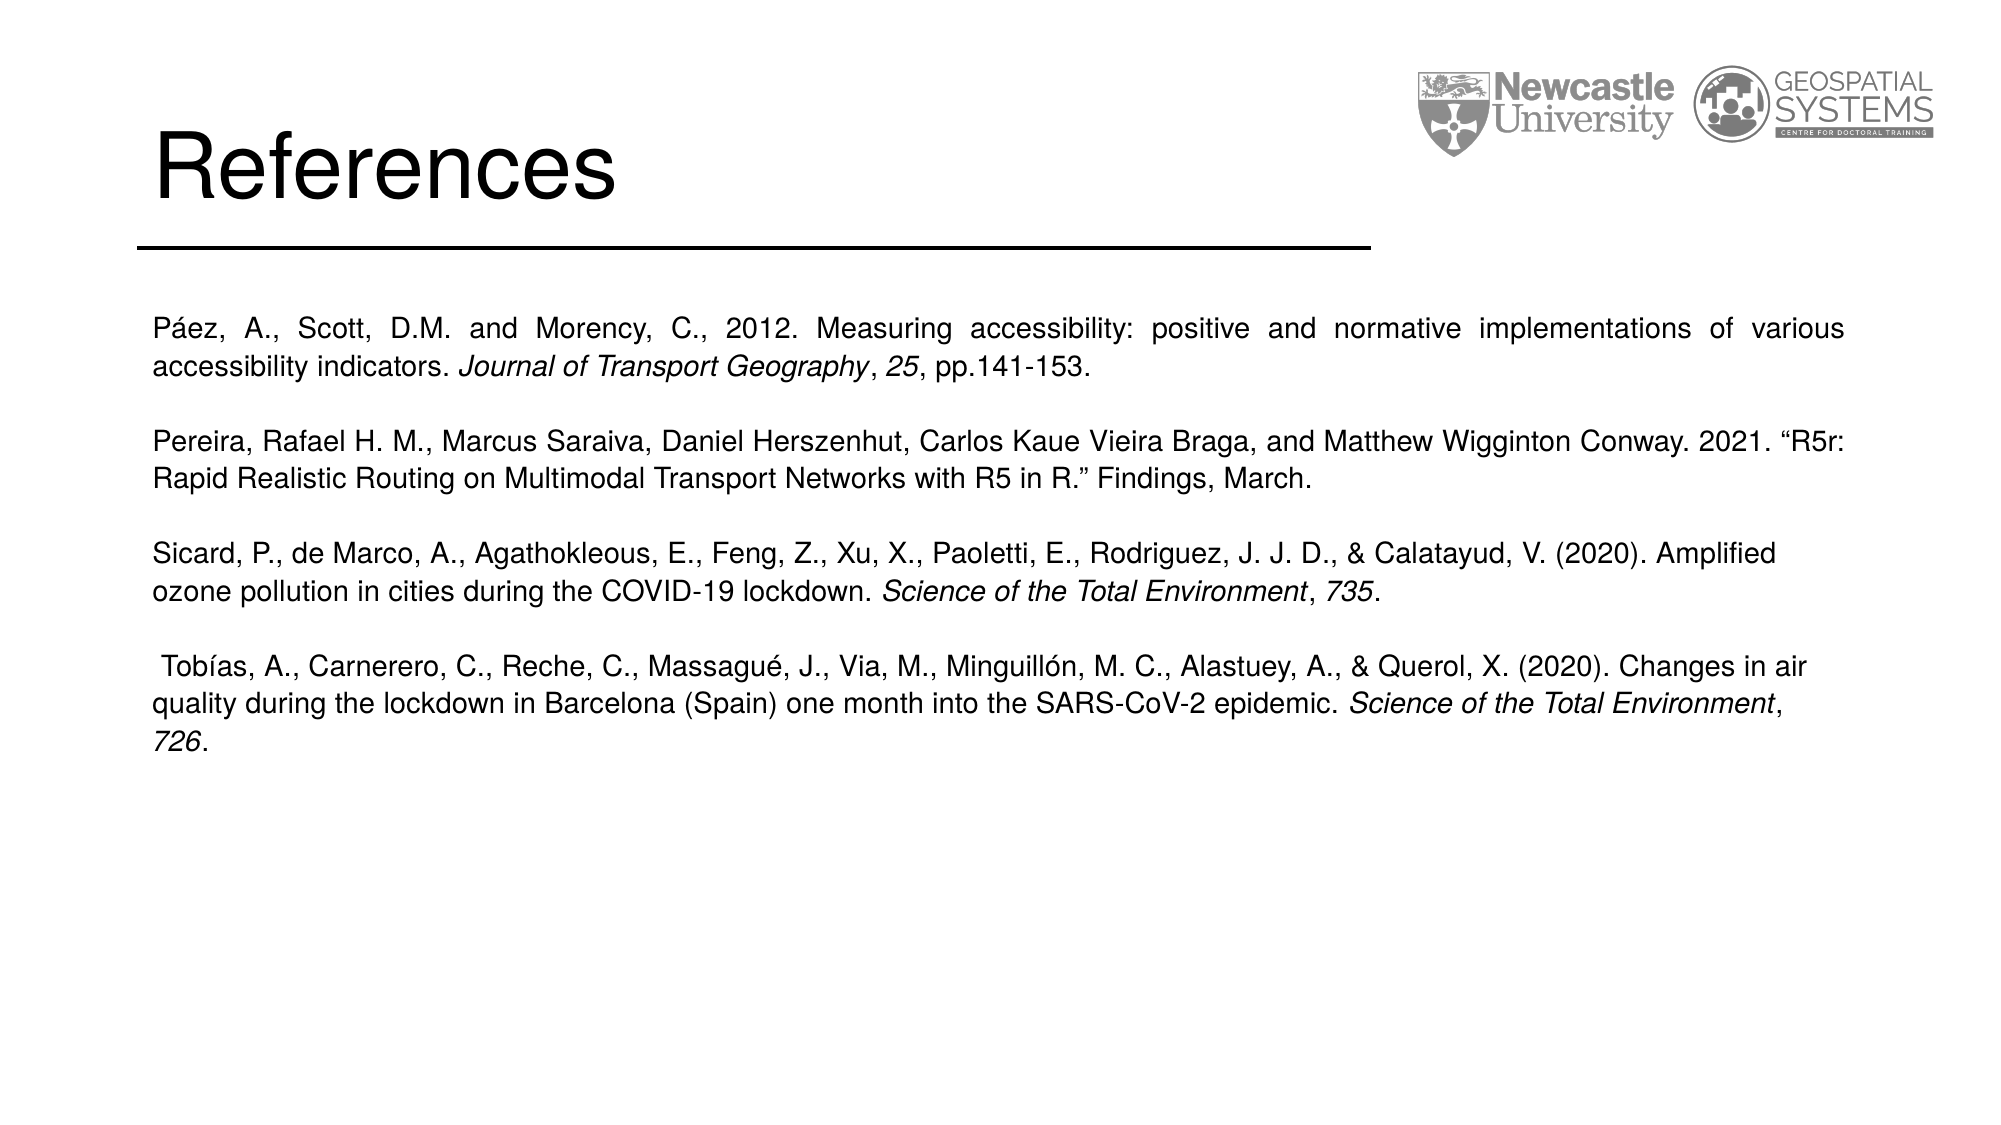

# References
Páez, A., Scott, D.M. and Morency, C., 2012. Measuring accessibility: positive and normative implementations of various accessibility indicators. Journal of Transport Geography, 25, pp.141-153.
Pereira, Rafael H. M., Marcus Saraiva, Daniel Herszenhut, Carlos Kaue Vieira Braga, and Matthew Wigginton Conway. 2021. “R5r: Rapid Realistic Routing on Multimodal Transport Networks with R5 in R.” Findings, March.
Sicard, P., de Marco, A., Agathokleous, E., Feng, Z., Xu, X., Paoletti, E., Rodriguez, J. J. D., & Calatayud, V. (2020). Amplified ozone pollution in cities during the COVID-19 lockdown. Science of the Total Environment, 735.
 Tobías, A., Carnerero, C., Reche, C., Massagué, J., Via, M., Minguillón, M. C., Alastuey, A., & Querol, X. (2020). Changes in air quality during the lockdown in Barcelona (Spain) one month into the SARS-CoV-2 epidemic. Science of the Total Environment, 726.